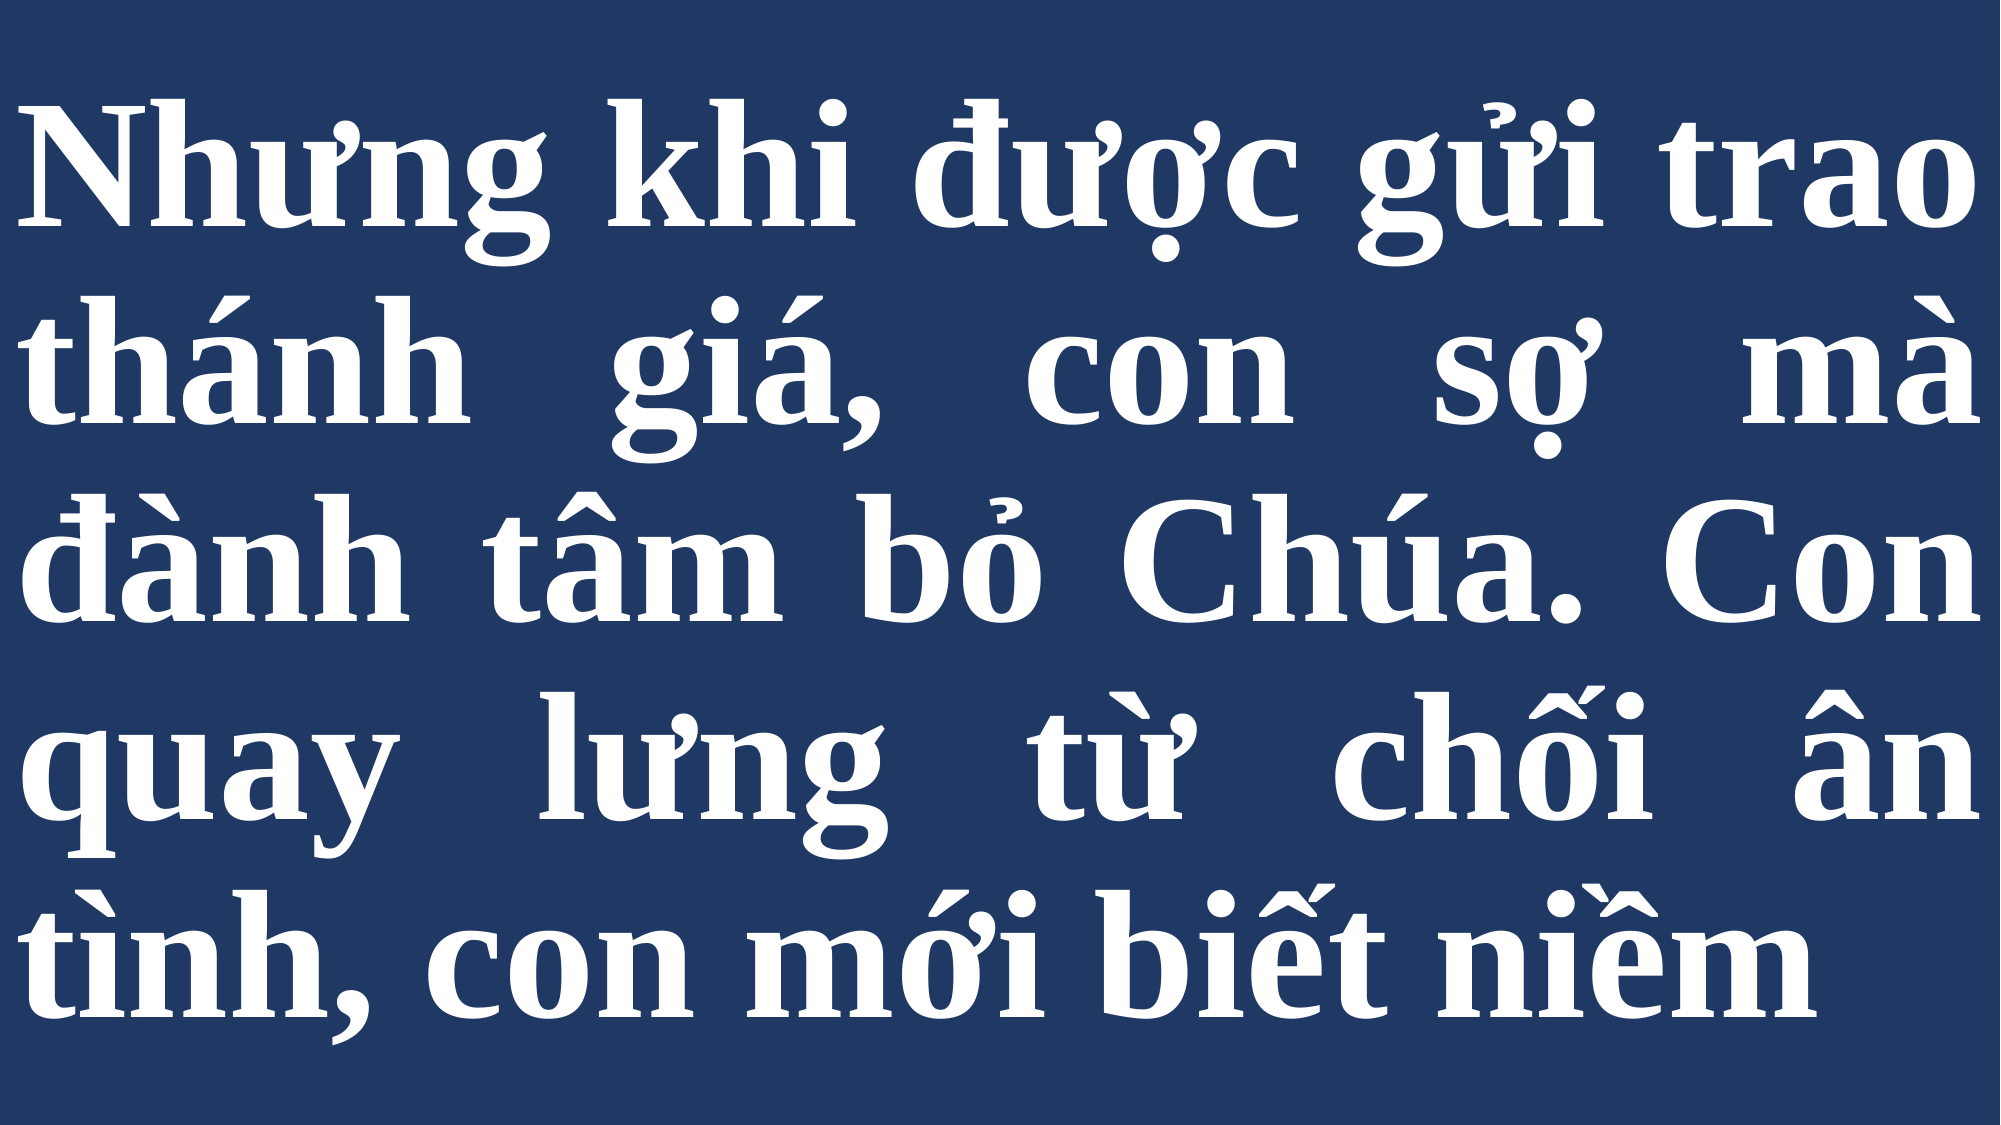

# Nhưng khi được gửi trao thánh giá, con sợ mà đành tâm bỏ Chúa. Con quay lưng từ chối ân tình, con mới biết niềm